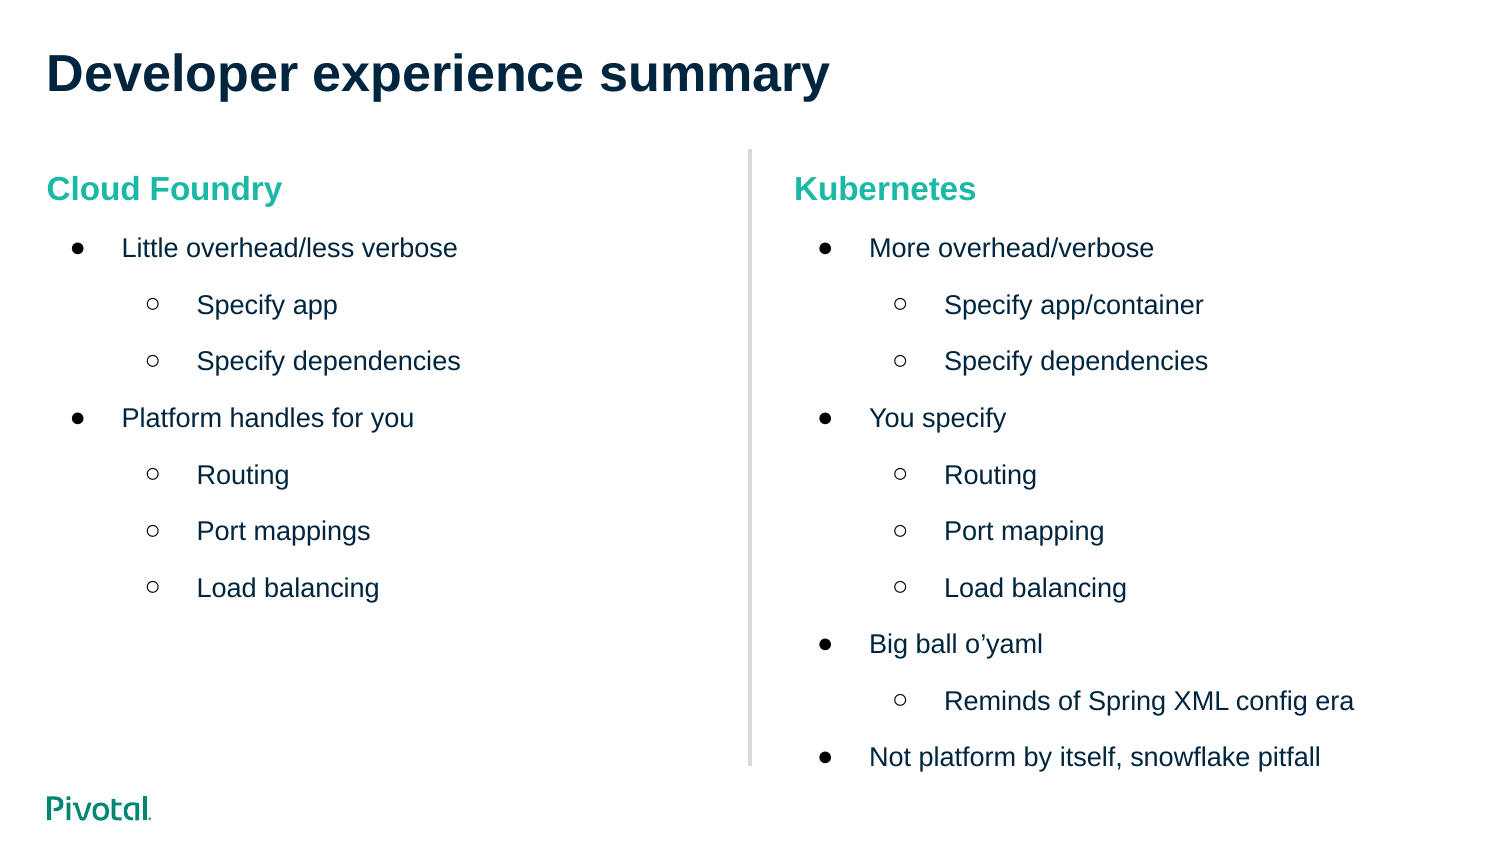

# Developer experience summary
Cloud Foundry
Little overhead/less verbose
Specify app
Specify dependencies
Platform handles for you
Routing
Port mappings
Load balancing
Kubernetes
More overhead/verbose
Specify app/container
Specify dependencies
You specify
Routing
Port mapping
Load balancing
Big ball o’yaml
Reminds of Spring XML config era
Not platform by itself, snowflake pitfall